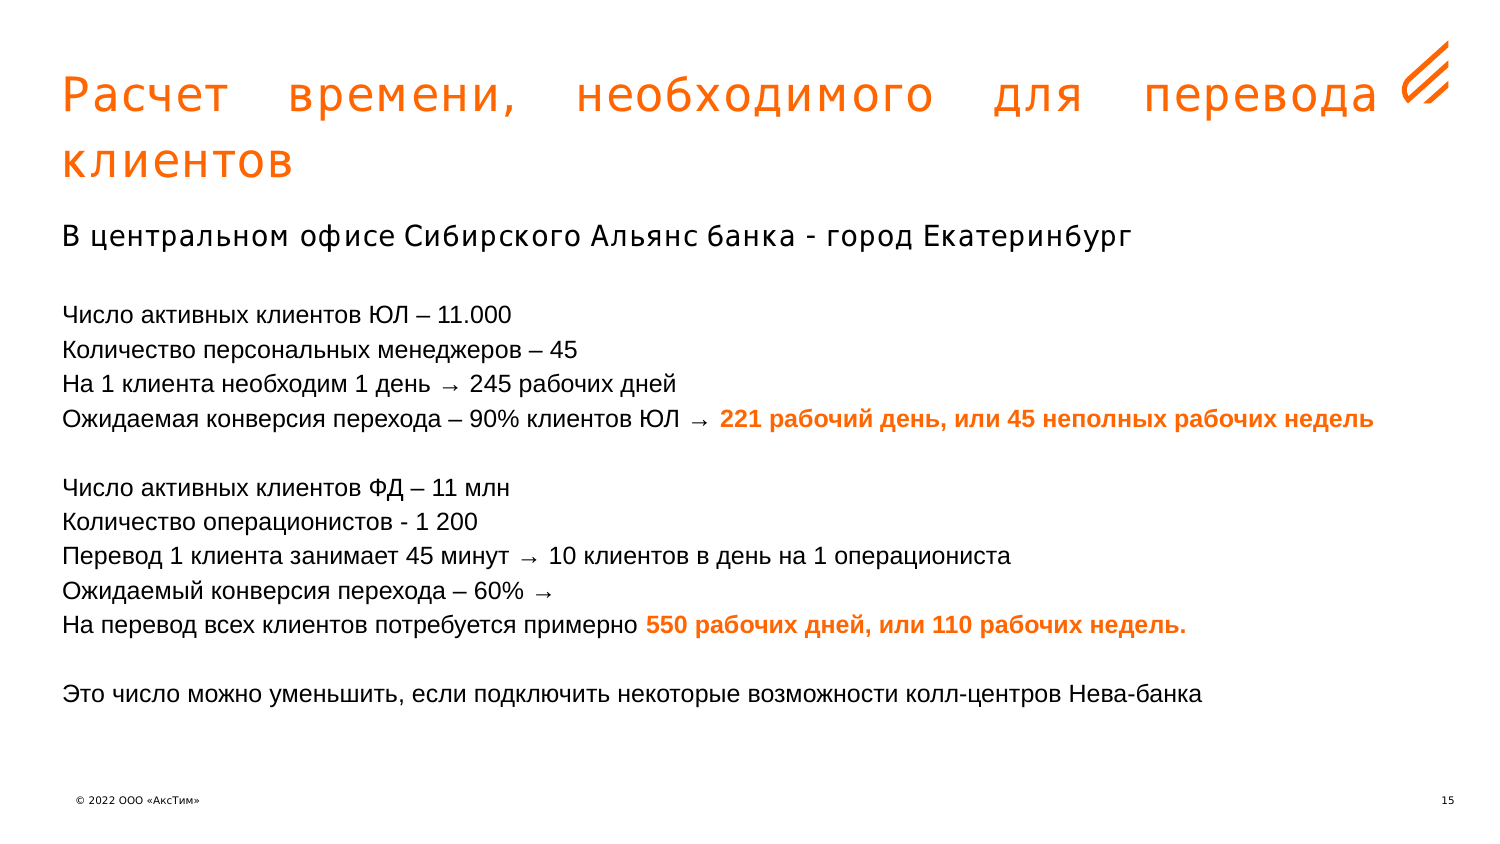

Расчет времени, необходимого для перевода клиентов
В центральном офисе Сибирского Альянс банка - город Екатеринбург
Число активных клиентов ЮЛ – 11.000
Количество персональных менеджеров – 45
На 1 клиента необходим 1 день → 245 рабочих дней
Ожидаемая конверсия перехода – 90% клиентов ЮЛ → 221 рабочий день, или 45 неполных рабочих недель

Число активных клиентов ФД – 11 млн
Количество операционистов - 1 200
Перевод 1 клиента занимает 45 минут → 10 клиентов в день на 1 операциониста
Ожидаемый конверсия перехода – 60% →
На перевод всех клиентов потребуется примерно 550 рабочих дней, или 110 рабочих недель.

Это число можно уменьшить, если подключить некоторые возможности колл-центров Нева-банка

© 2022 ООО «АксТим»
15